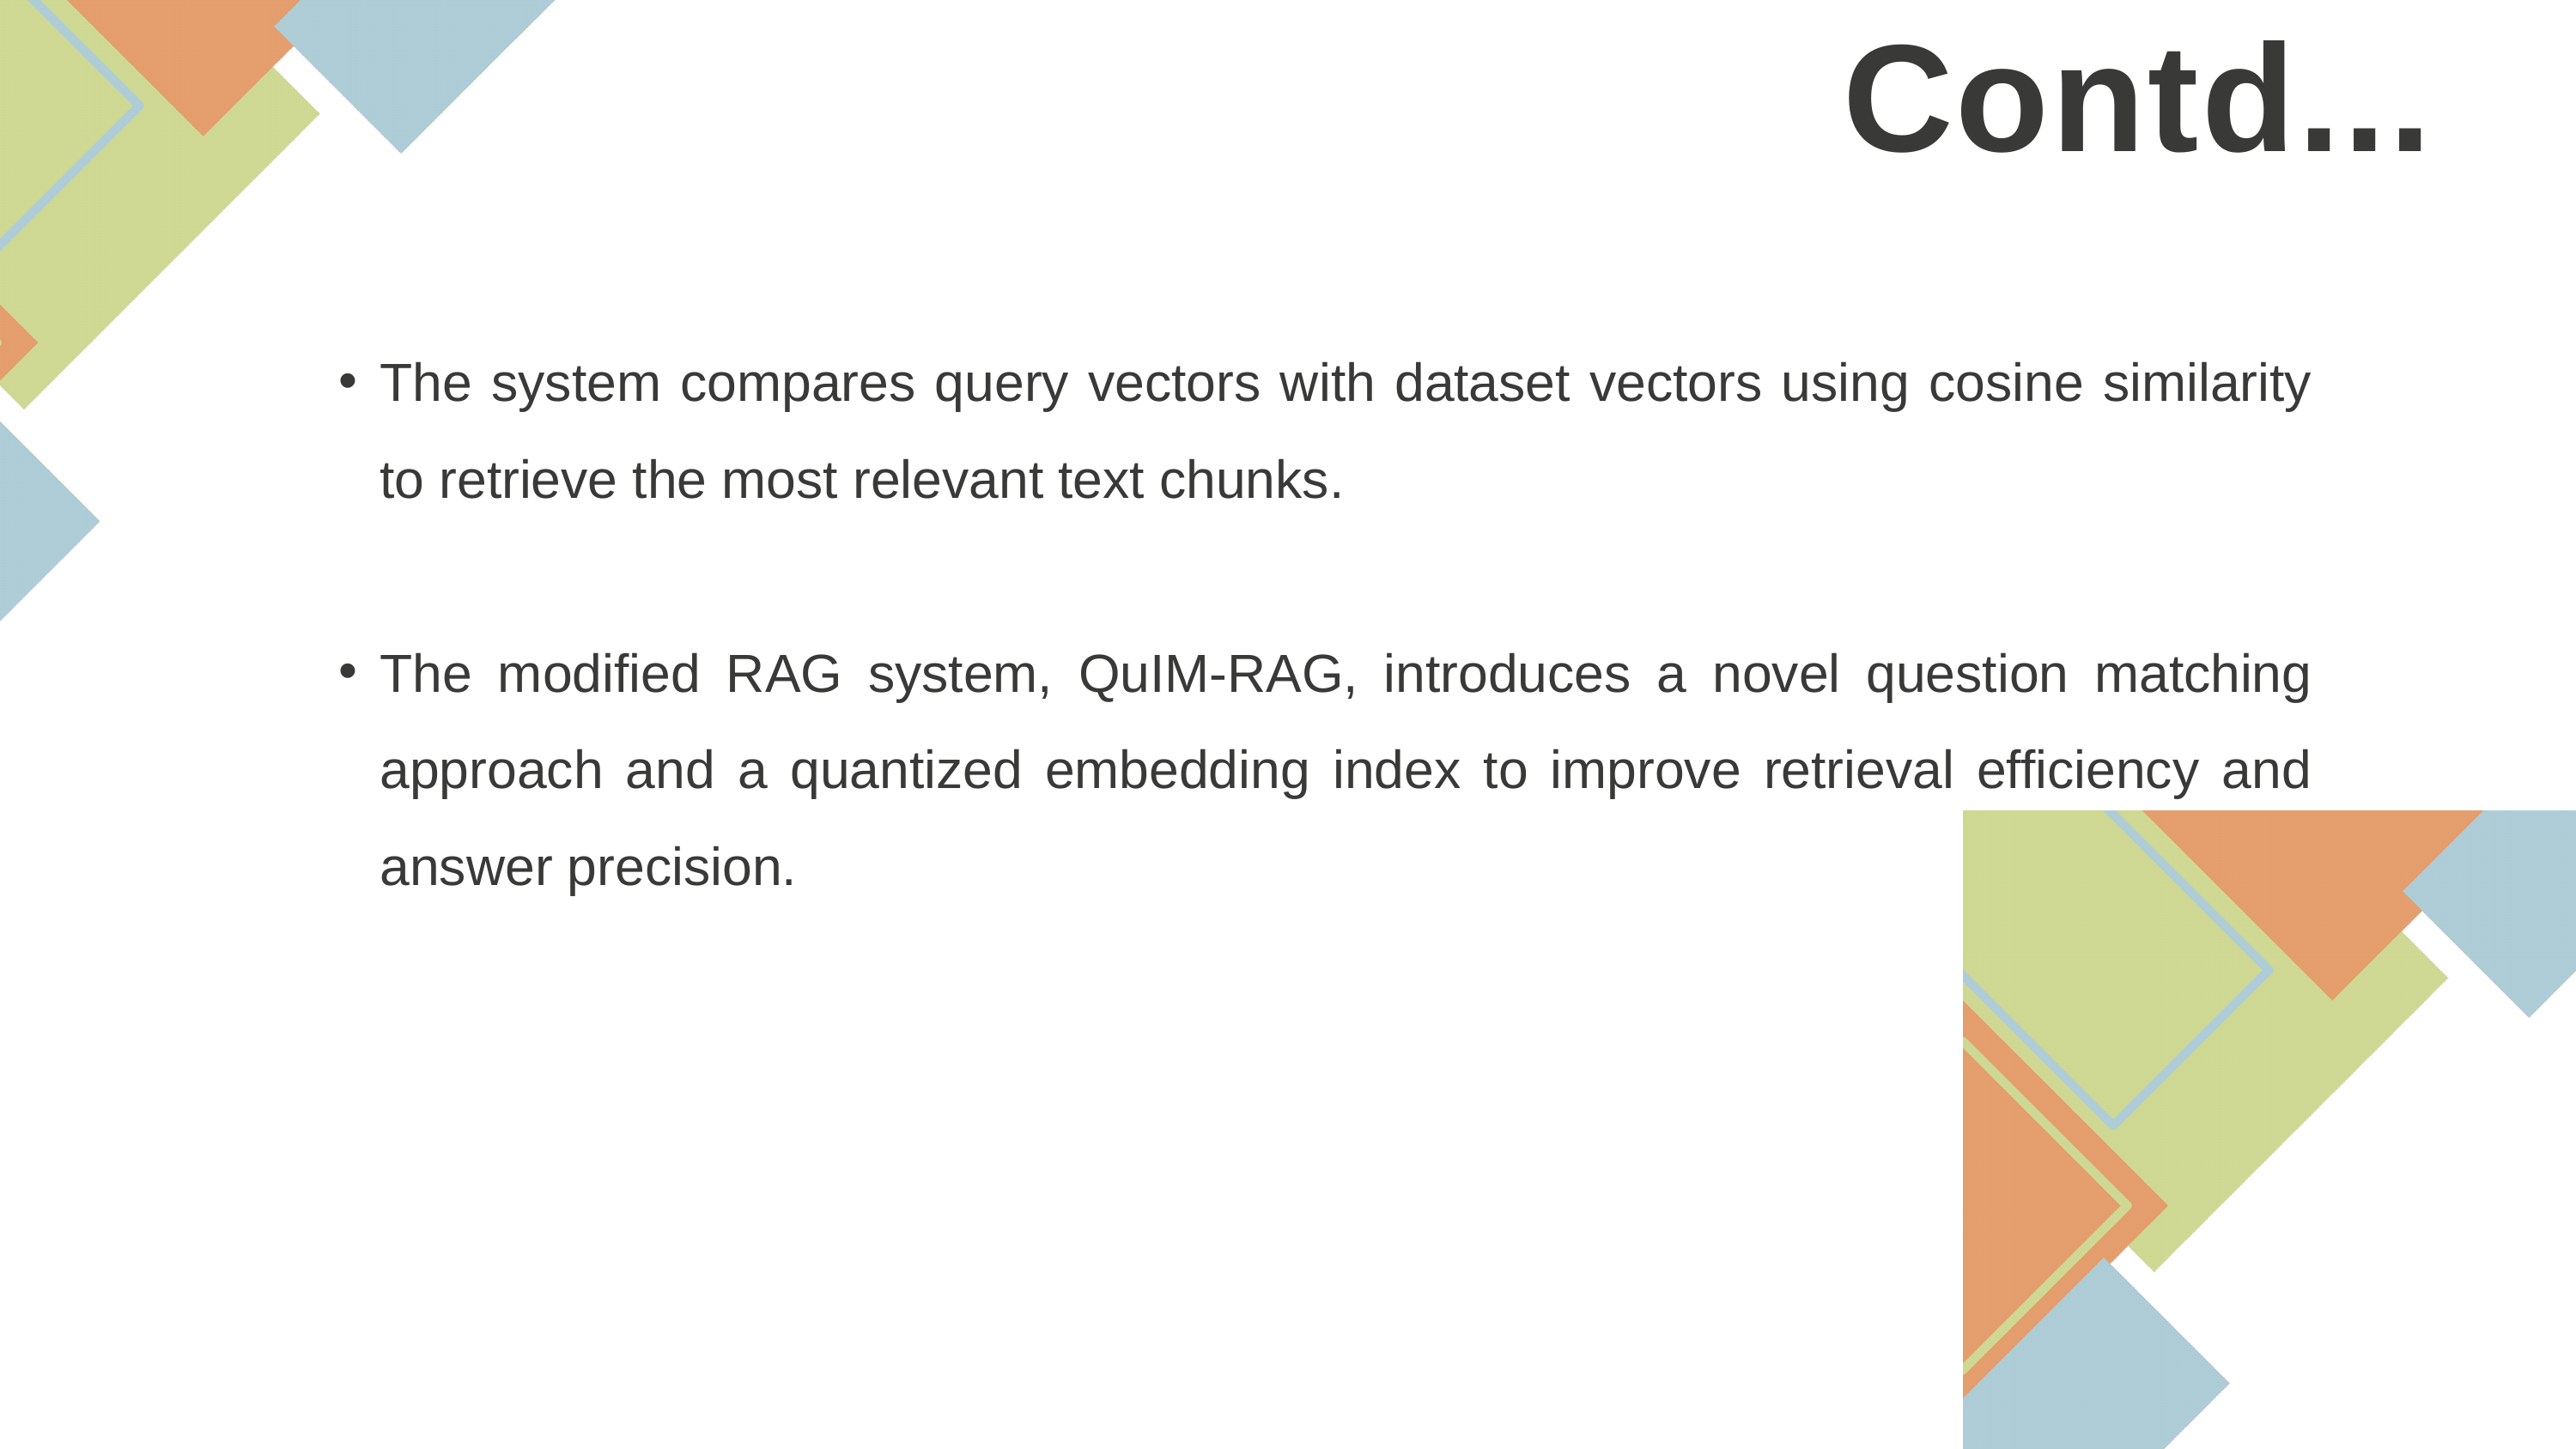

Contd...
The system compares query vectors with dataset vectors using cosine similarity to retrieve the most relevant text chunks.

The modified RAG system, QuIM-RAG, introduces a novel question matching approach and a quantized embedding index to improve retrieval efficiency and answer precision.